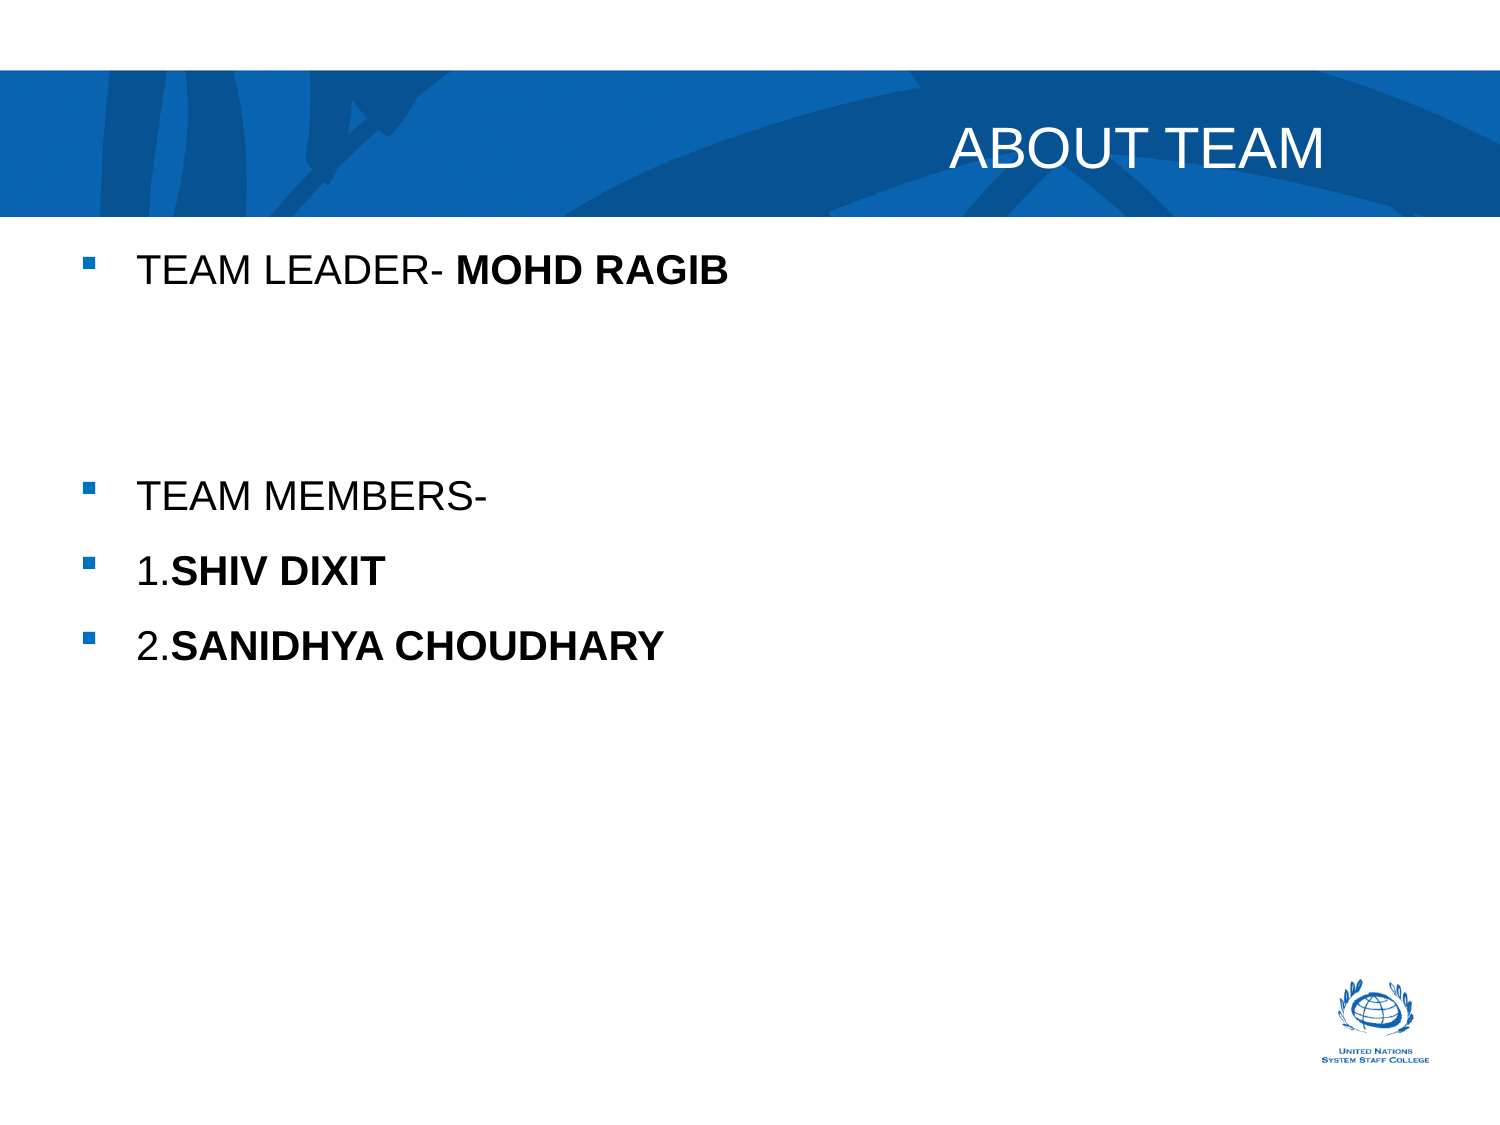

ABOUT TEAM
TEAM LEADER- MOHD RAGIB

TEAM MEMBERS-
1.SHIV DIXIT
2.SANIDHYA CHOUDHARY